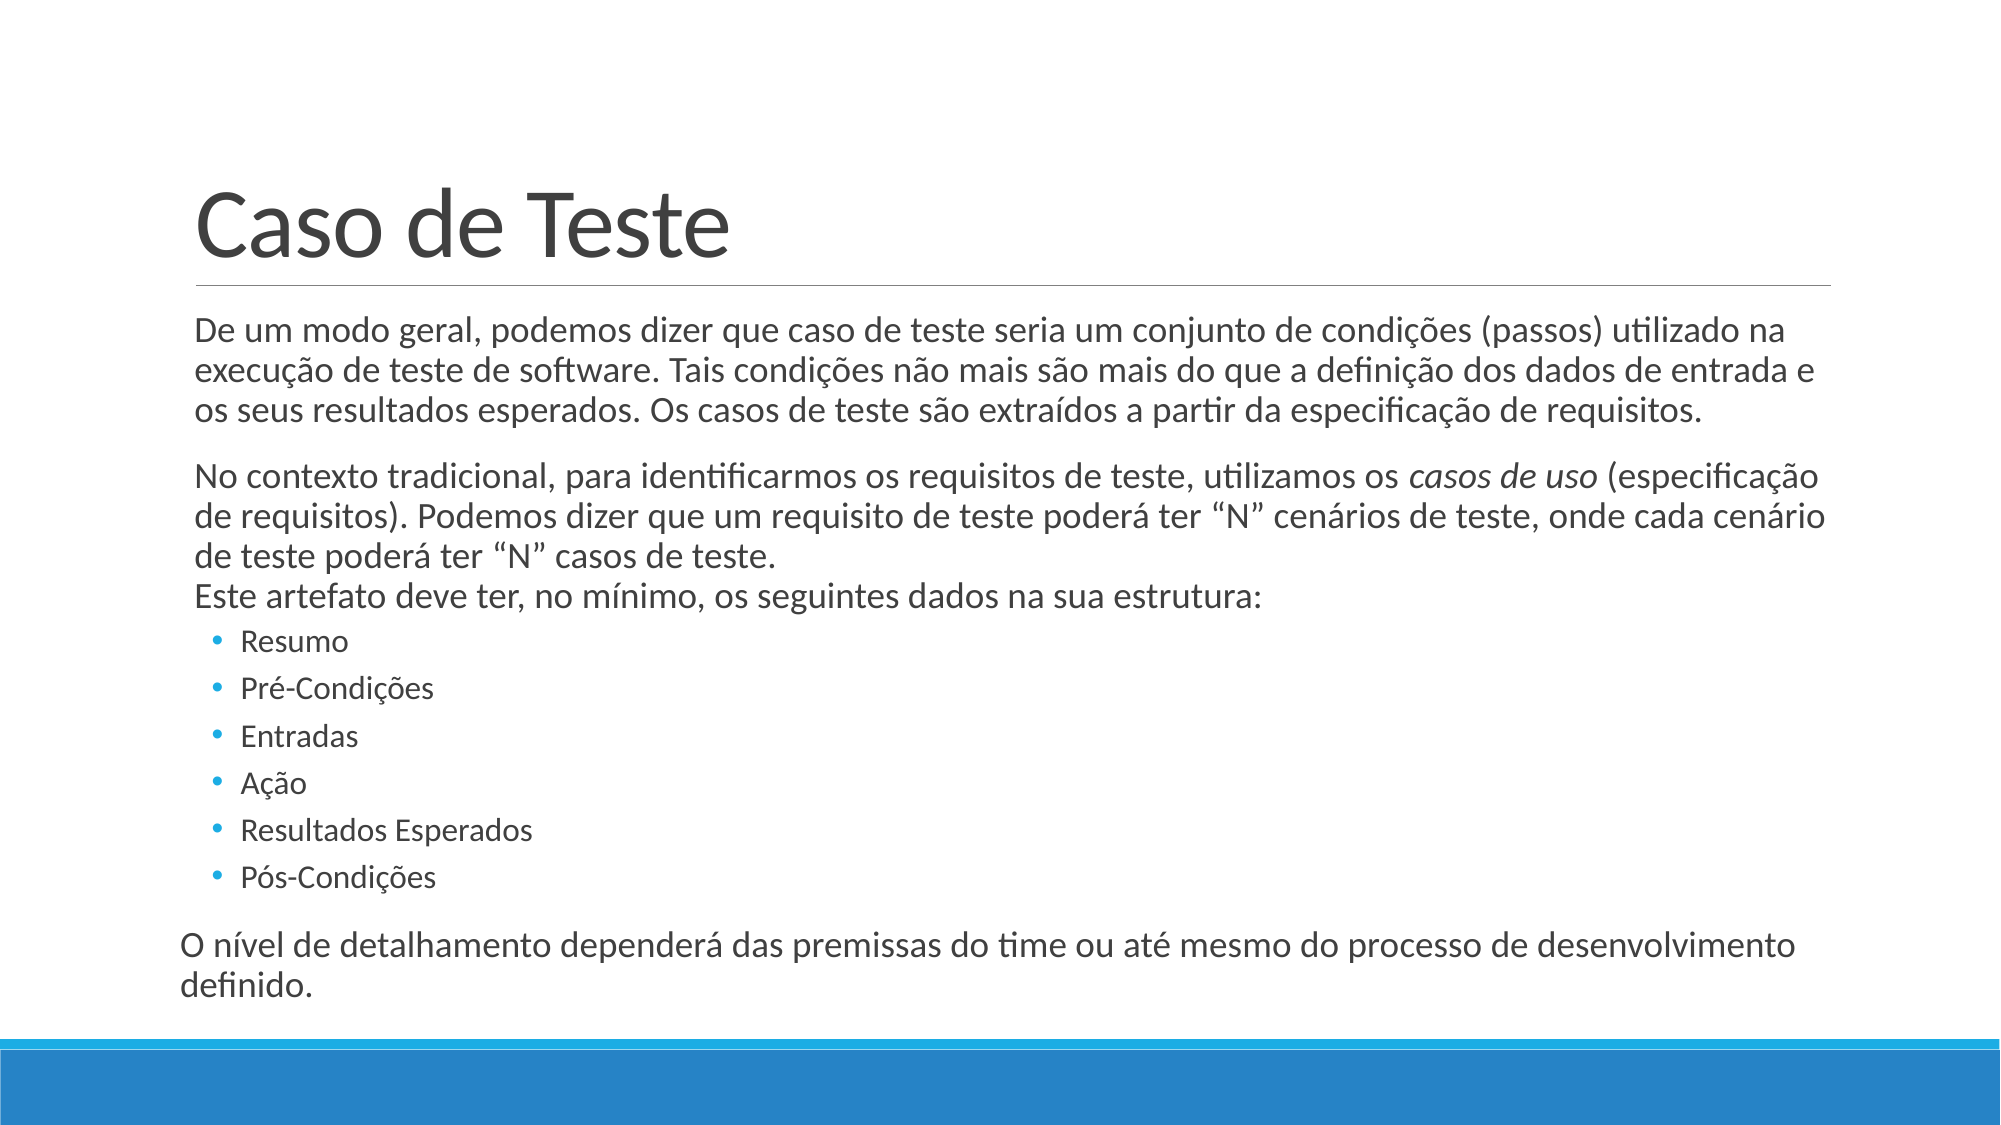

# Caso de Teste
De um modo geral, podemos dizer que caso de teste seria um conjunto de condições (passos) utilizado na execução de teste de software. Tais condições não mais são mais do que a definição dos dados de entrada e os seus resultados esperados. Os casos de teste são extraídos a partir da especificação de requisitos.
No contexto tradicional, para identificarmos os requisitos de teste, utilizamos os casos de uso (especificação de requisitos). Podemos dizer que um requisito de teste poderá ter “N” cenários de teste, onde cada cenário de teste poderá ter “N” casos de teste.
Este artefato deve ter, no mínimo, os seguintes dados na sua estrutura:
Resumo
Pré-Condições
Entradas
Ação
Resultados Esperados
Pós-Condições
O nível de detalhamento dependerá das premissas do time ou até mesmo do processo de desenvolvimento definido.